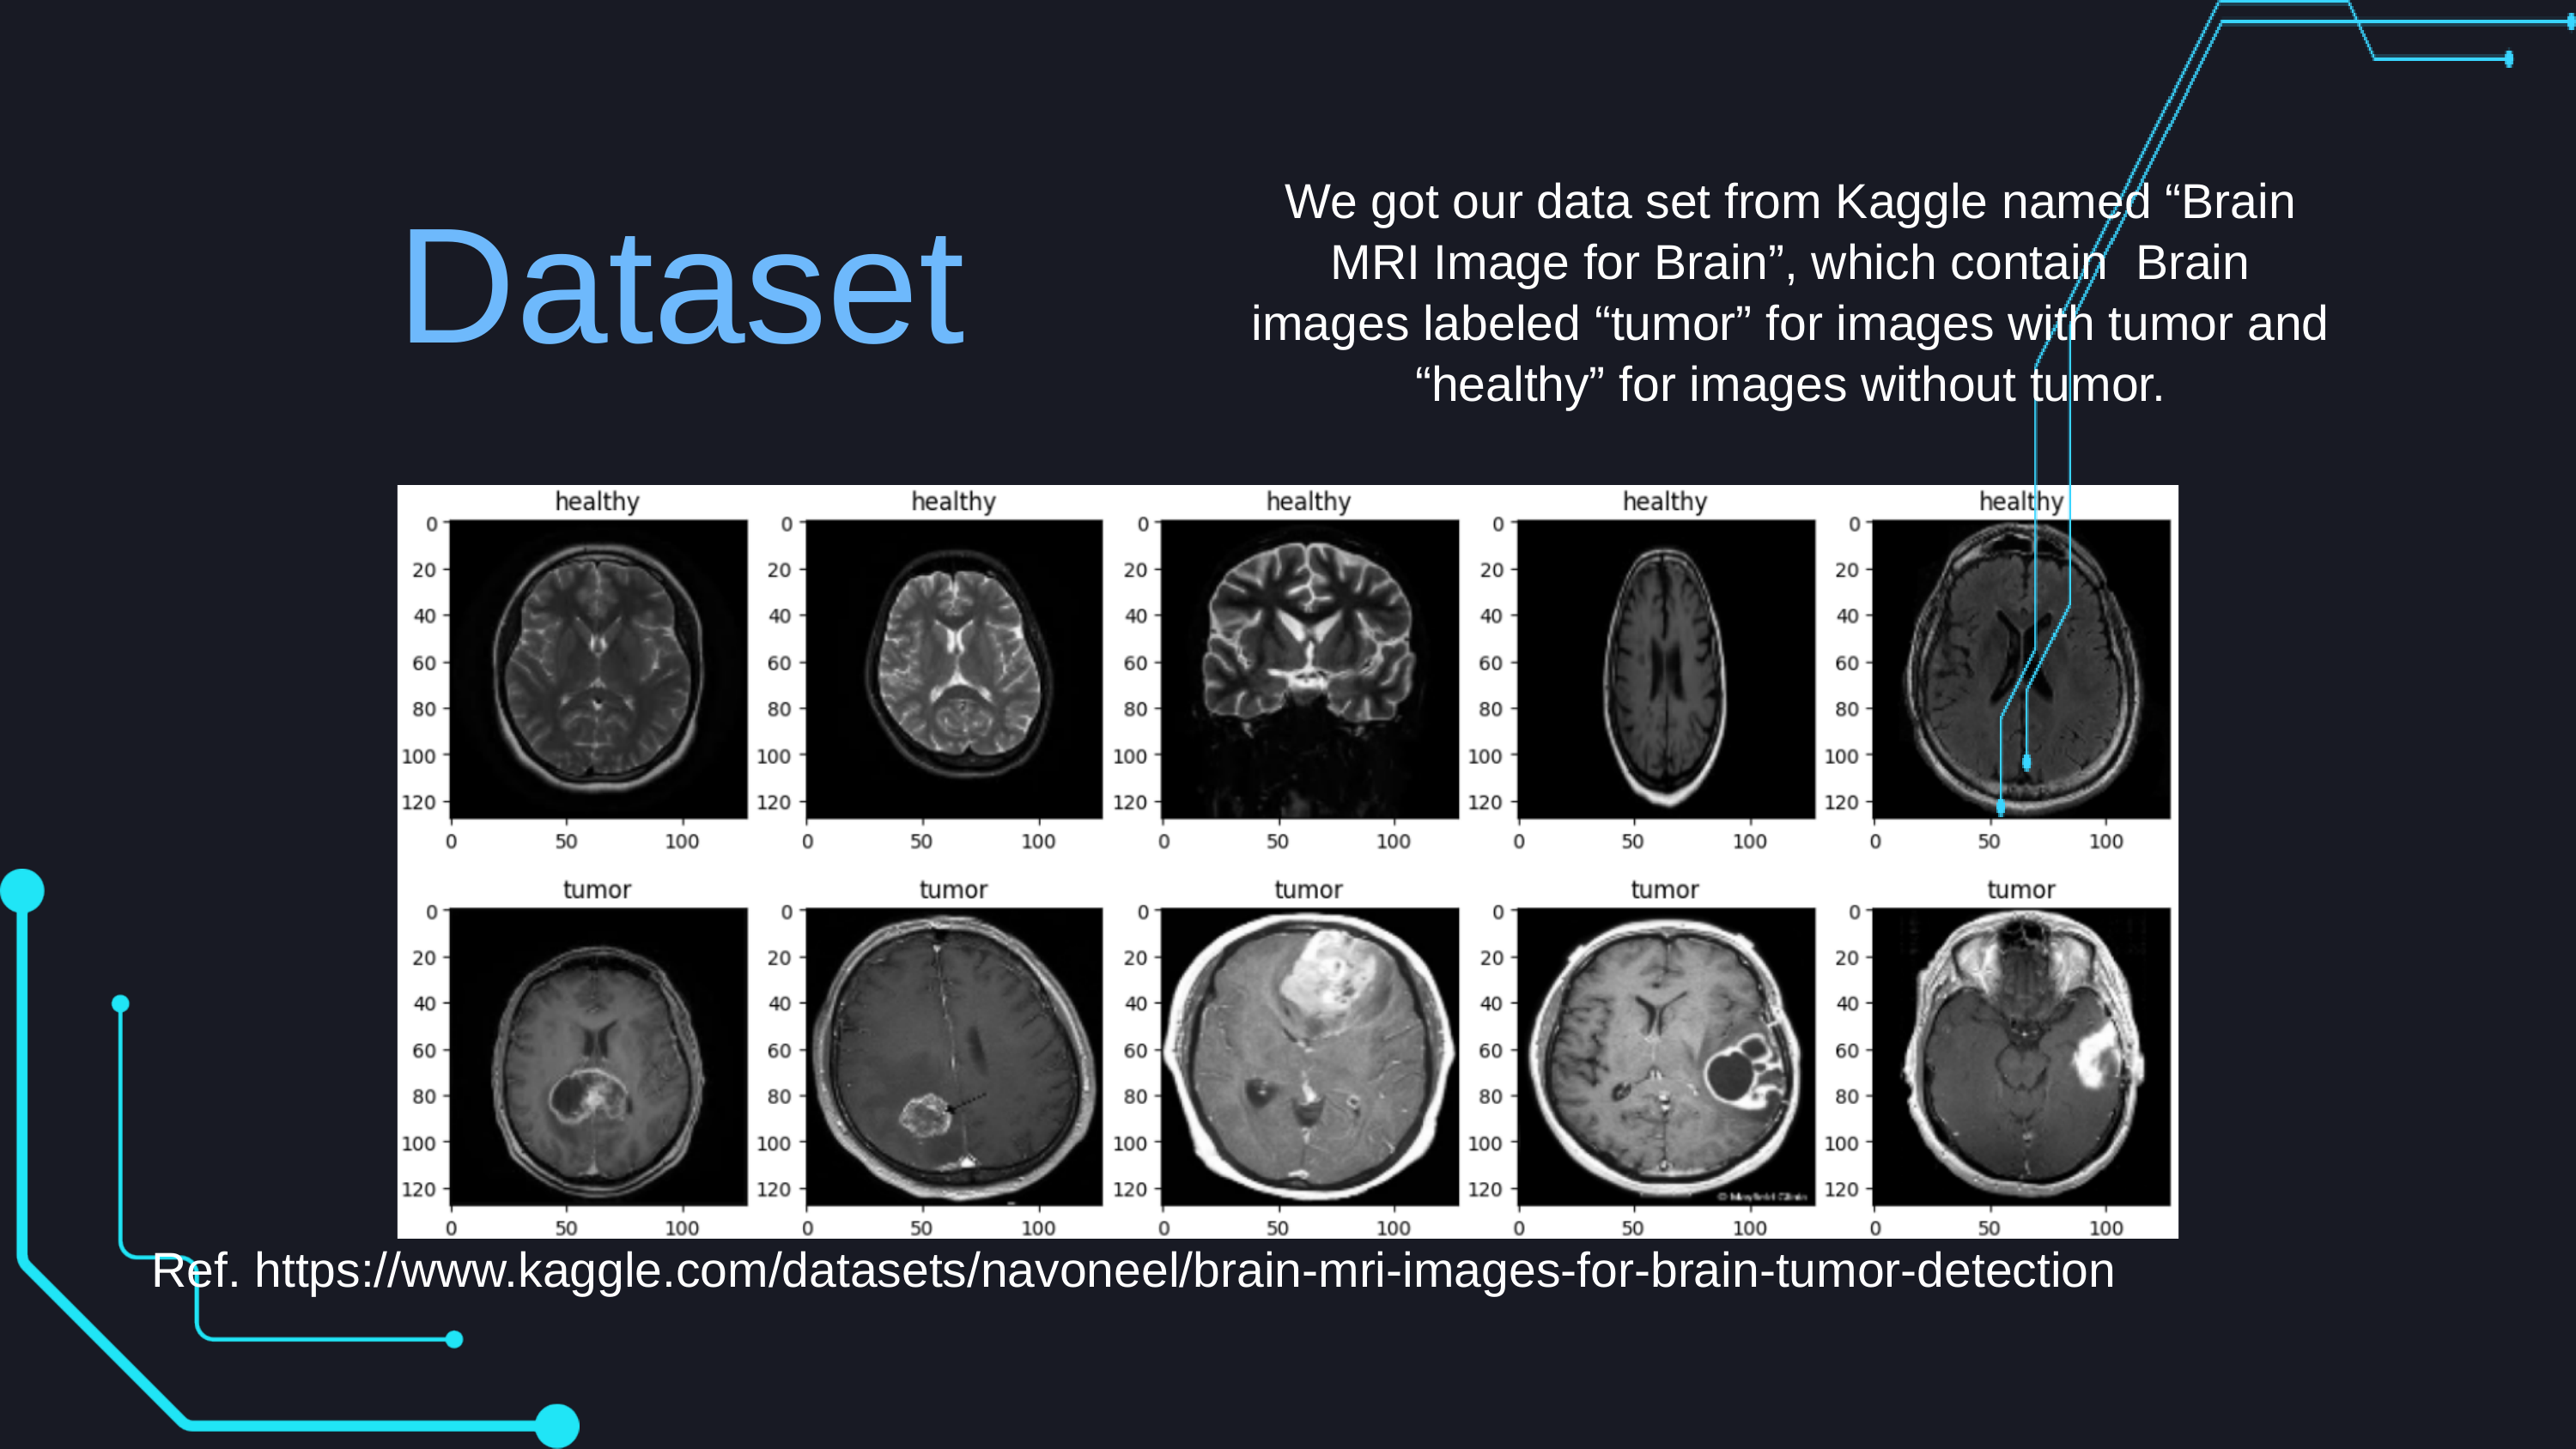

Dataset
We got our data set from Kaggle named “Brain MRI Image for Brain”, which contain  Brain images labeled “tumor” for images with tumor and “healthy” for images without tumor.

Ref. https://www.kaggle.com/datasets/navoneel/brain-mri-images-for-brain-tumor-detection